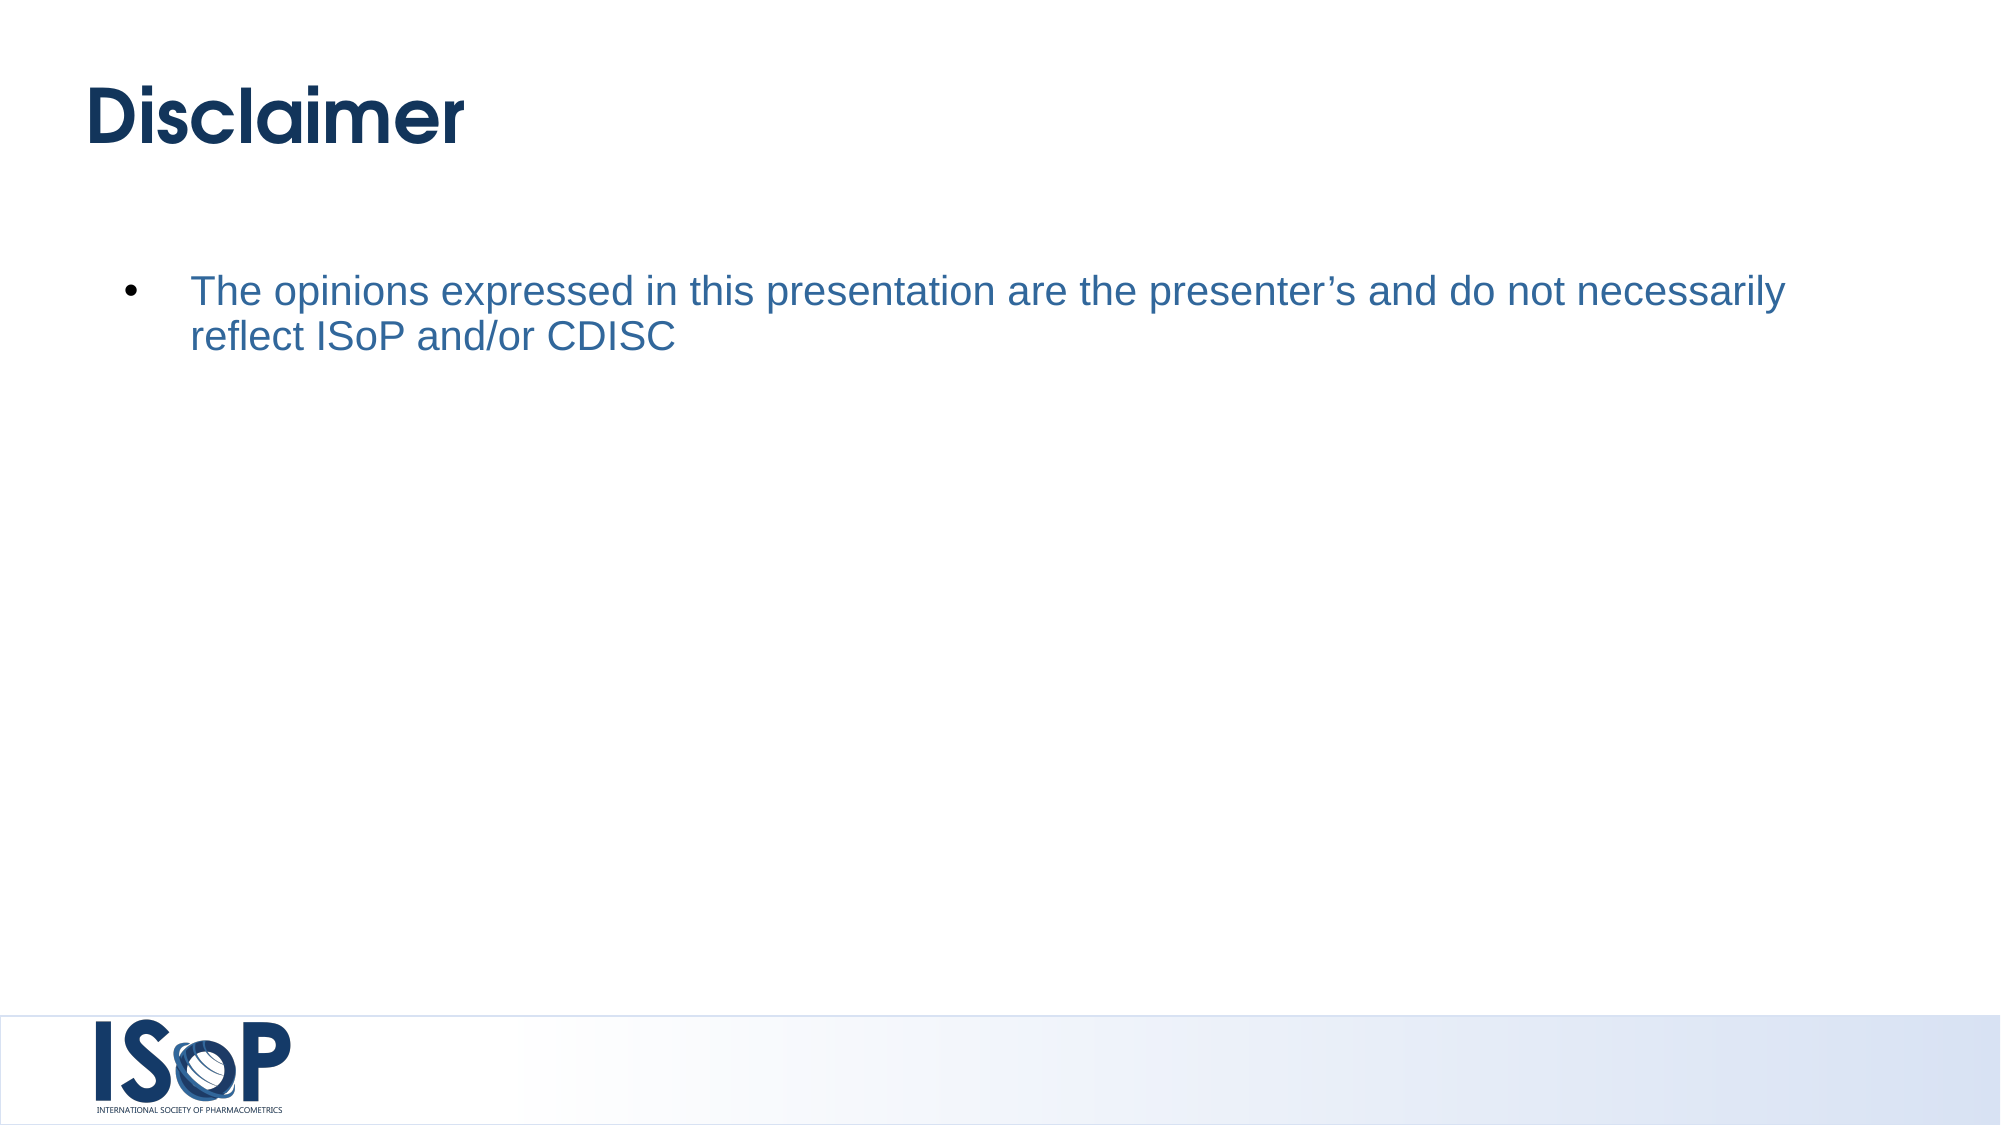

# Disclaimer
The opinions expressed in this presentation are the presenter’s and do not necessarily reflect ISoP and/or CDISC